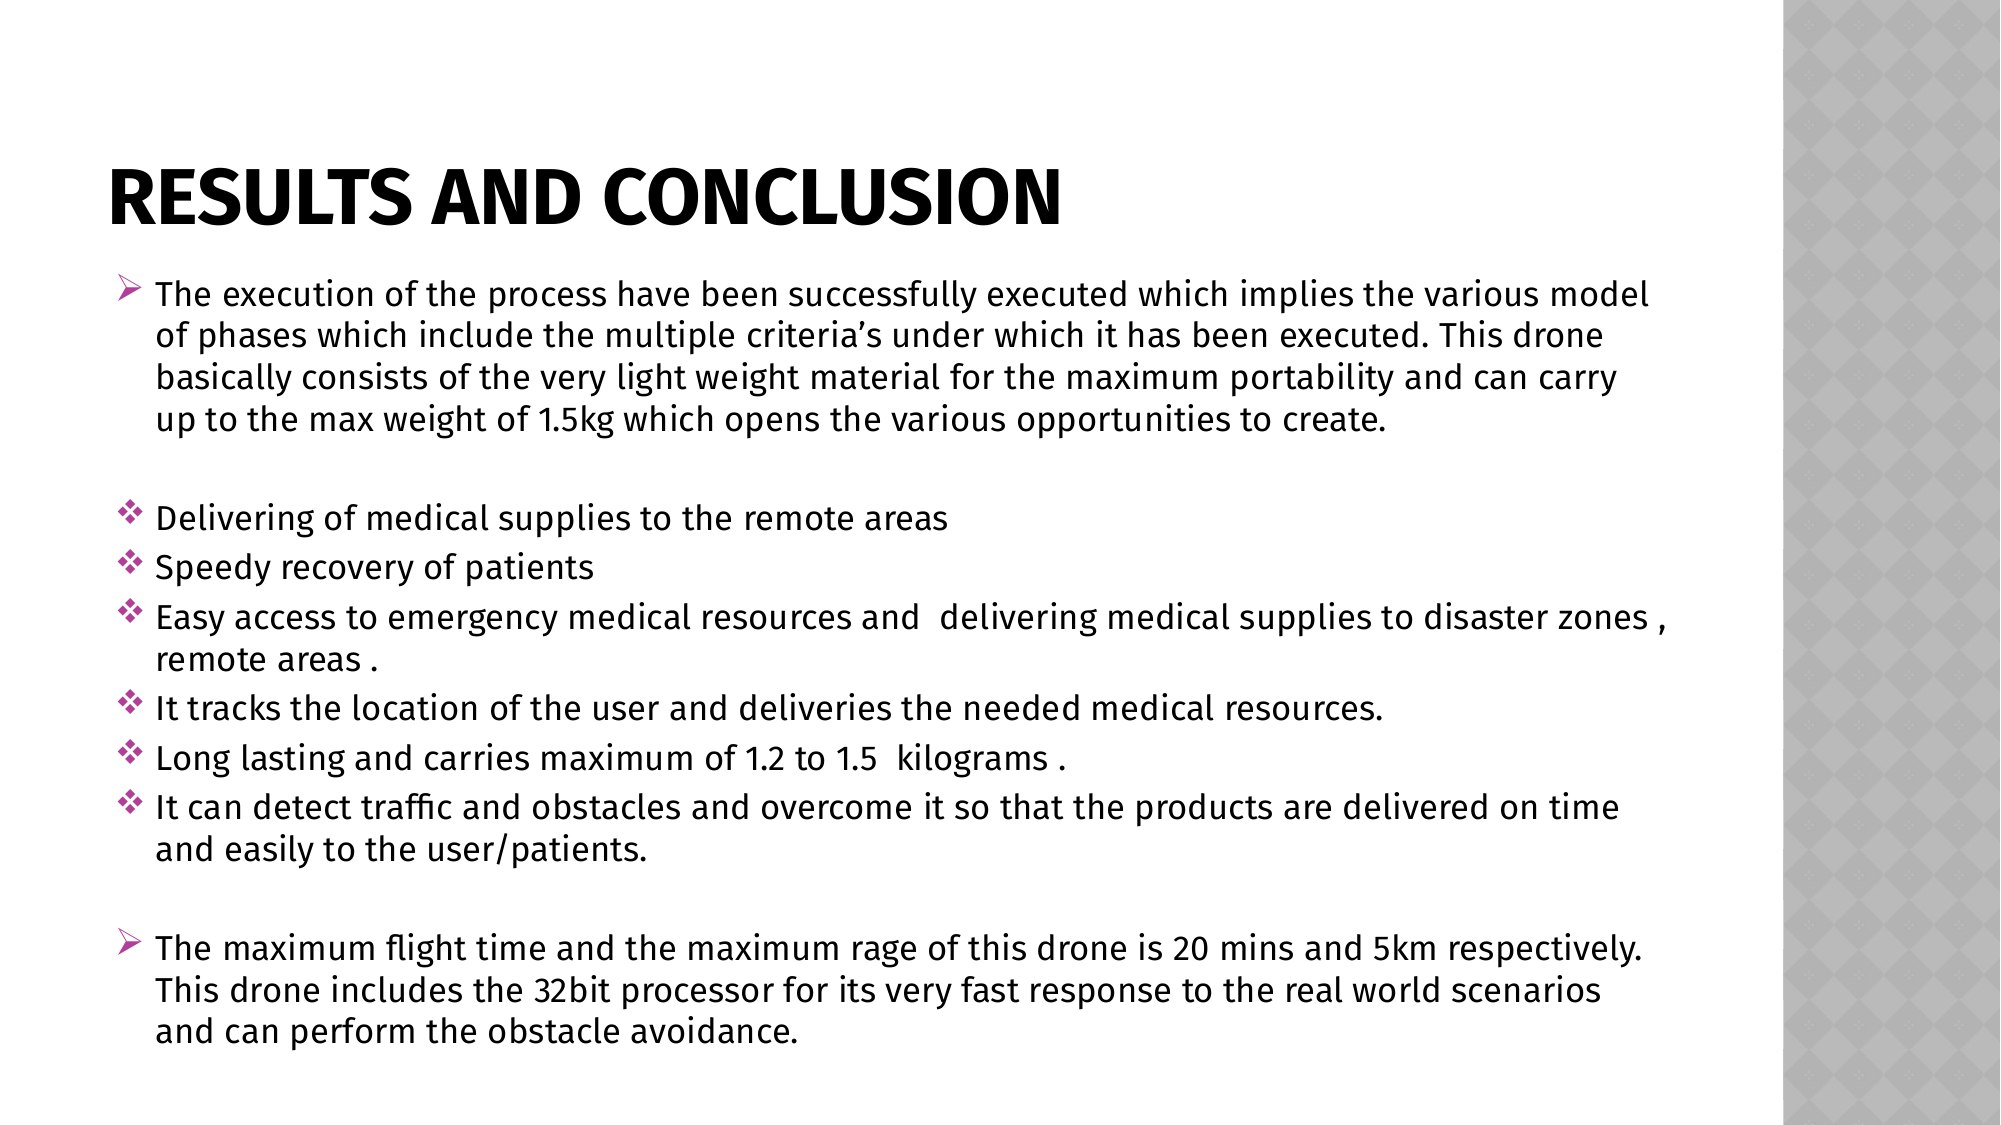

# RESULTS AND CONCLUSION
The execution of the process have been successfully executed which implies the various model of phases which include the multiple criteria’s under which it has been executed. This drone basically consists of the very light weight material for the maximum portability and can carry up to the max weight of 1.5kg which opens the various opportunities to create.

Delivering of medical supplies to the remote areas
Speedy recovery of patients
Easy access to emergency medical resources and  delivering medical supplies to disaster zones , remote areas .
It tracks the location of the user and deliveries the needed medical resources.
Long lasting and carries maximum of 1.2 to 1.5  kilograms .
It can detect traffic and obstacles and overcome it so that the products are delivered on time and easily to the user/patients.

The maximum flight time and the maximum rage of this drone is 20 mins and 5km respectively. This drone includes the 32bit processor for its very fast response to the real world scenarios and can perform the obstacle avoidance.